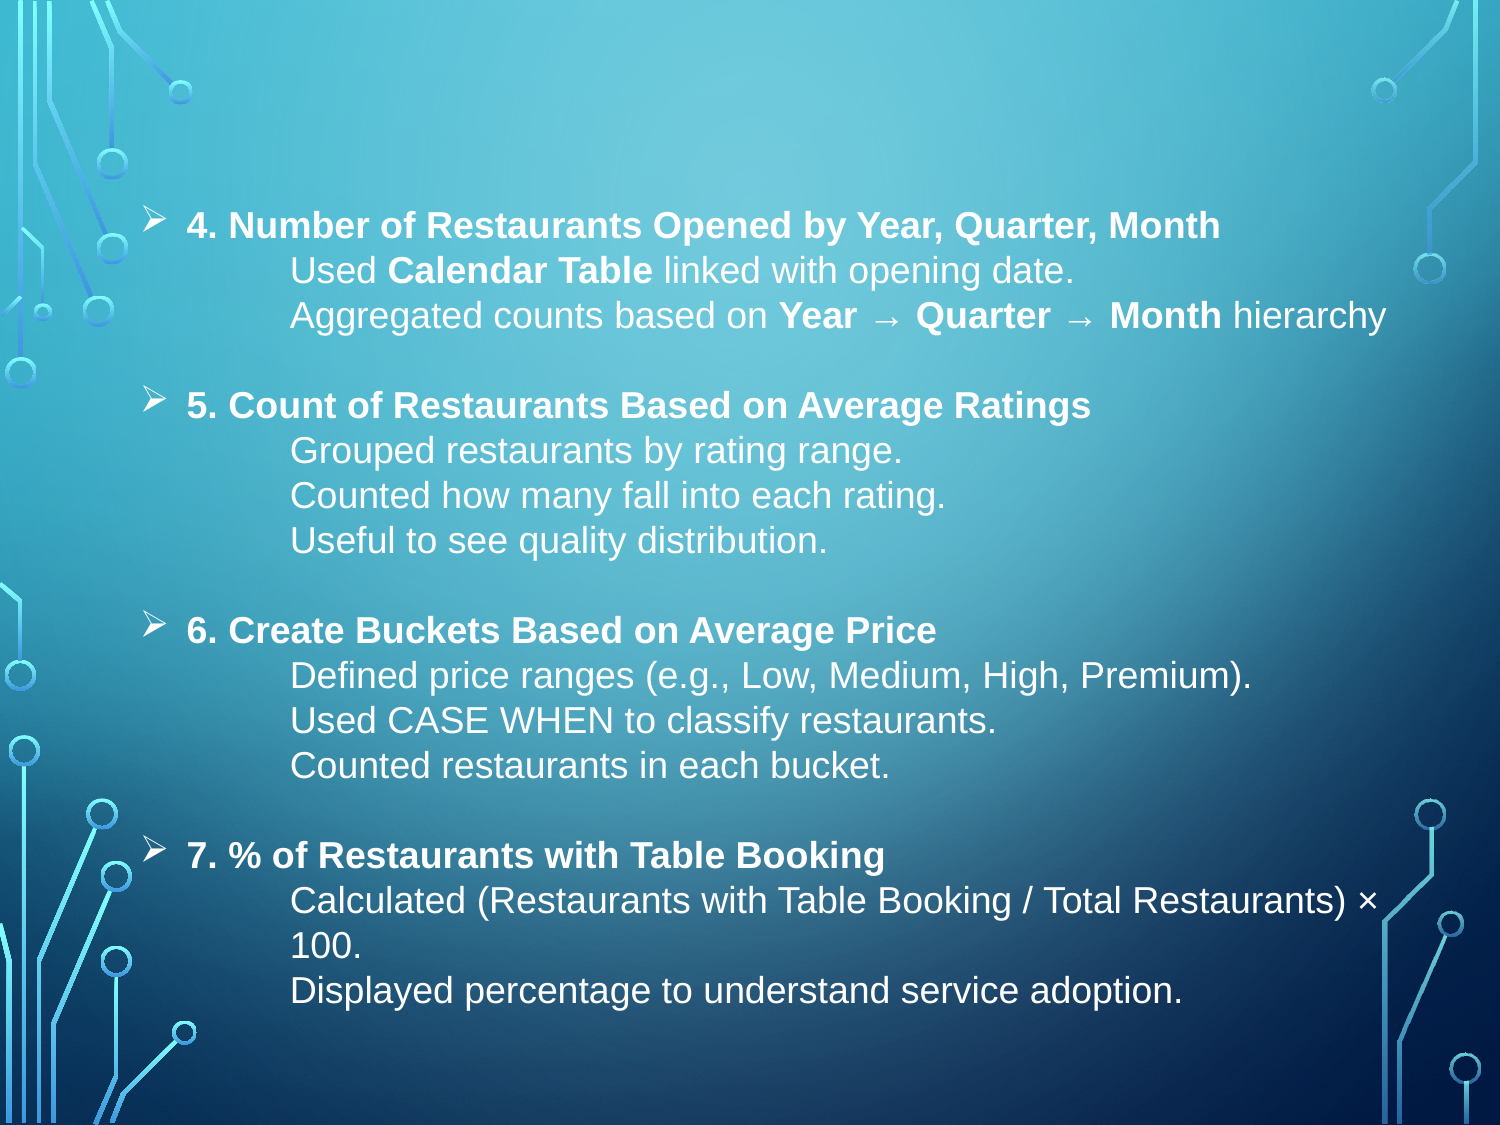

4. Number of Restaurants Opened by Year, Quarter, Month
	Used Calendar Table linked with opening date.
	Aggregated counts based on Year → Quarter → Month hierarchy

5. Count of Restaurants Based on Average Ratings
	Grouped restaurants by rating range.
	Counted how many fall into each rating.
	Useful to see quality distribution.

6. Create Buckets Based on Average Price
	Defined price ranges (e.g., Low, Medium, High, Premium).
	Used CASE WHEN to classify restaurants.
	Counted restaurants in each bucket.

7. % of Restaurants with Table Booking
	Calculated (Restaurants with Table Booking / Total Restaurants) × 	100.
	Displayed percentage to understand service adoption.